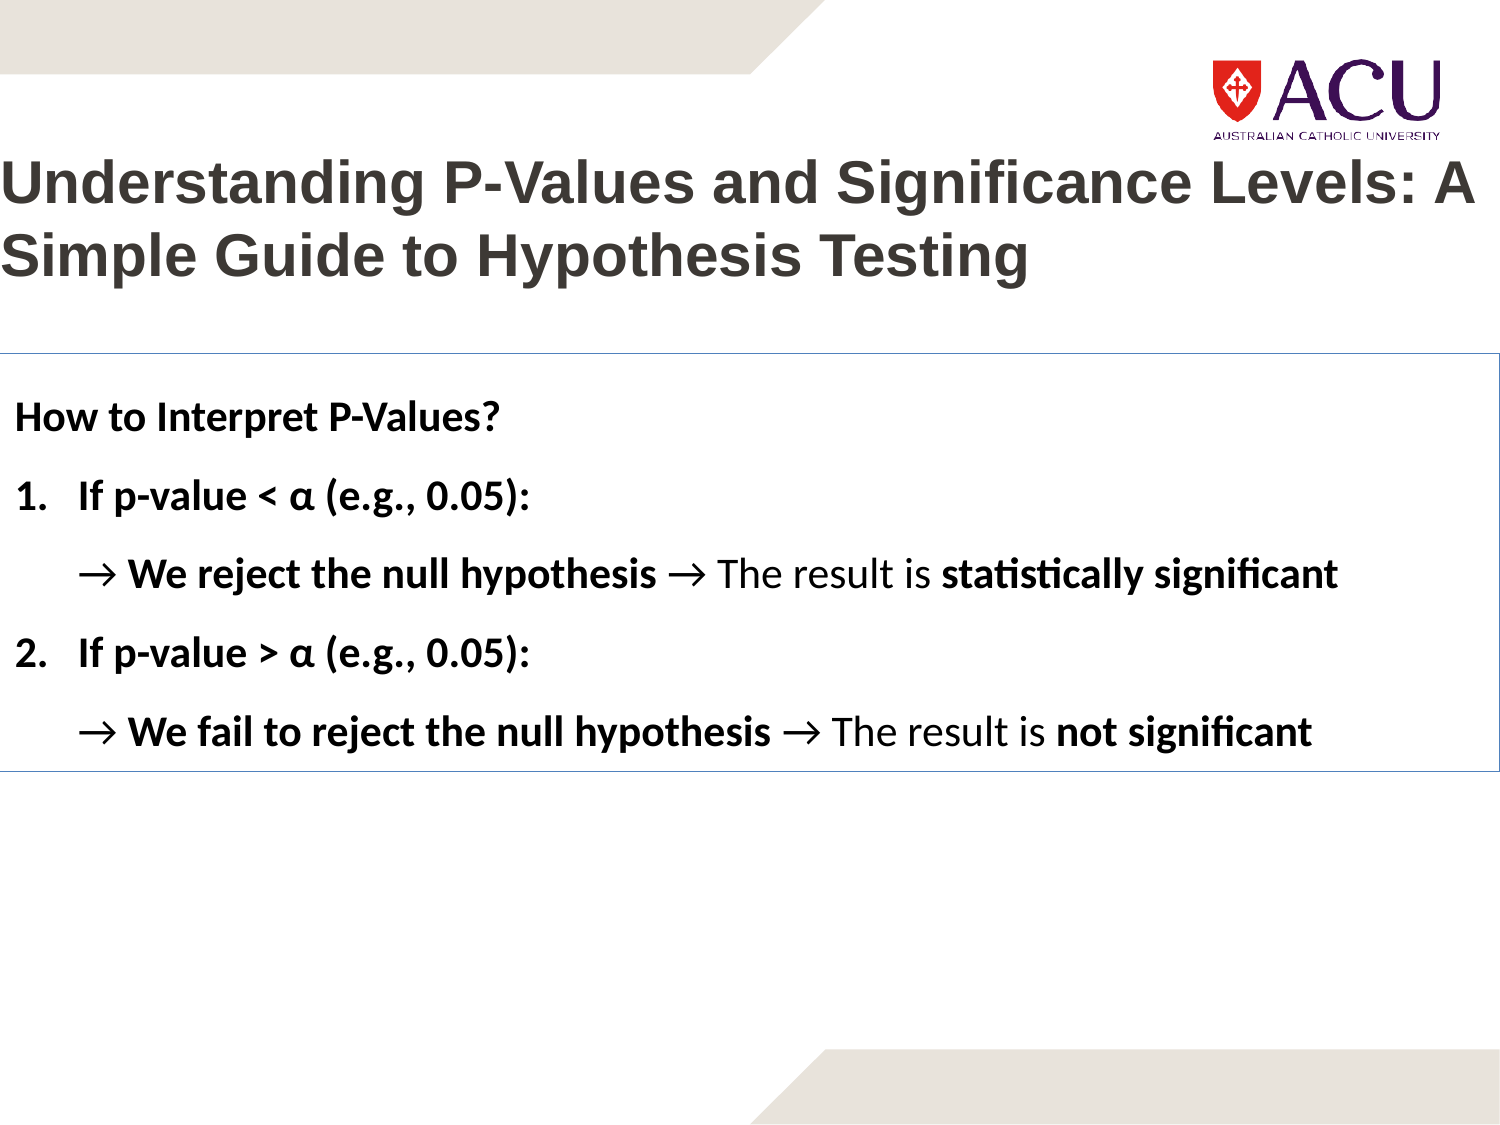

# Understanding P-Values and Significance Levels: A Simple Guide to Hypothesis Testing
How to Interpret P-Values?
If p-value < α (e.g., 0.05):
→ We reject the null hypothesis → The result is statistically significant
If p-value > α (e.g., 0.05):
→ We fail to reject the null hypothesis → The result is not significant